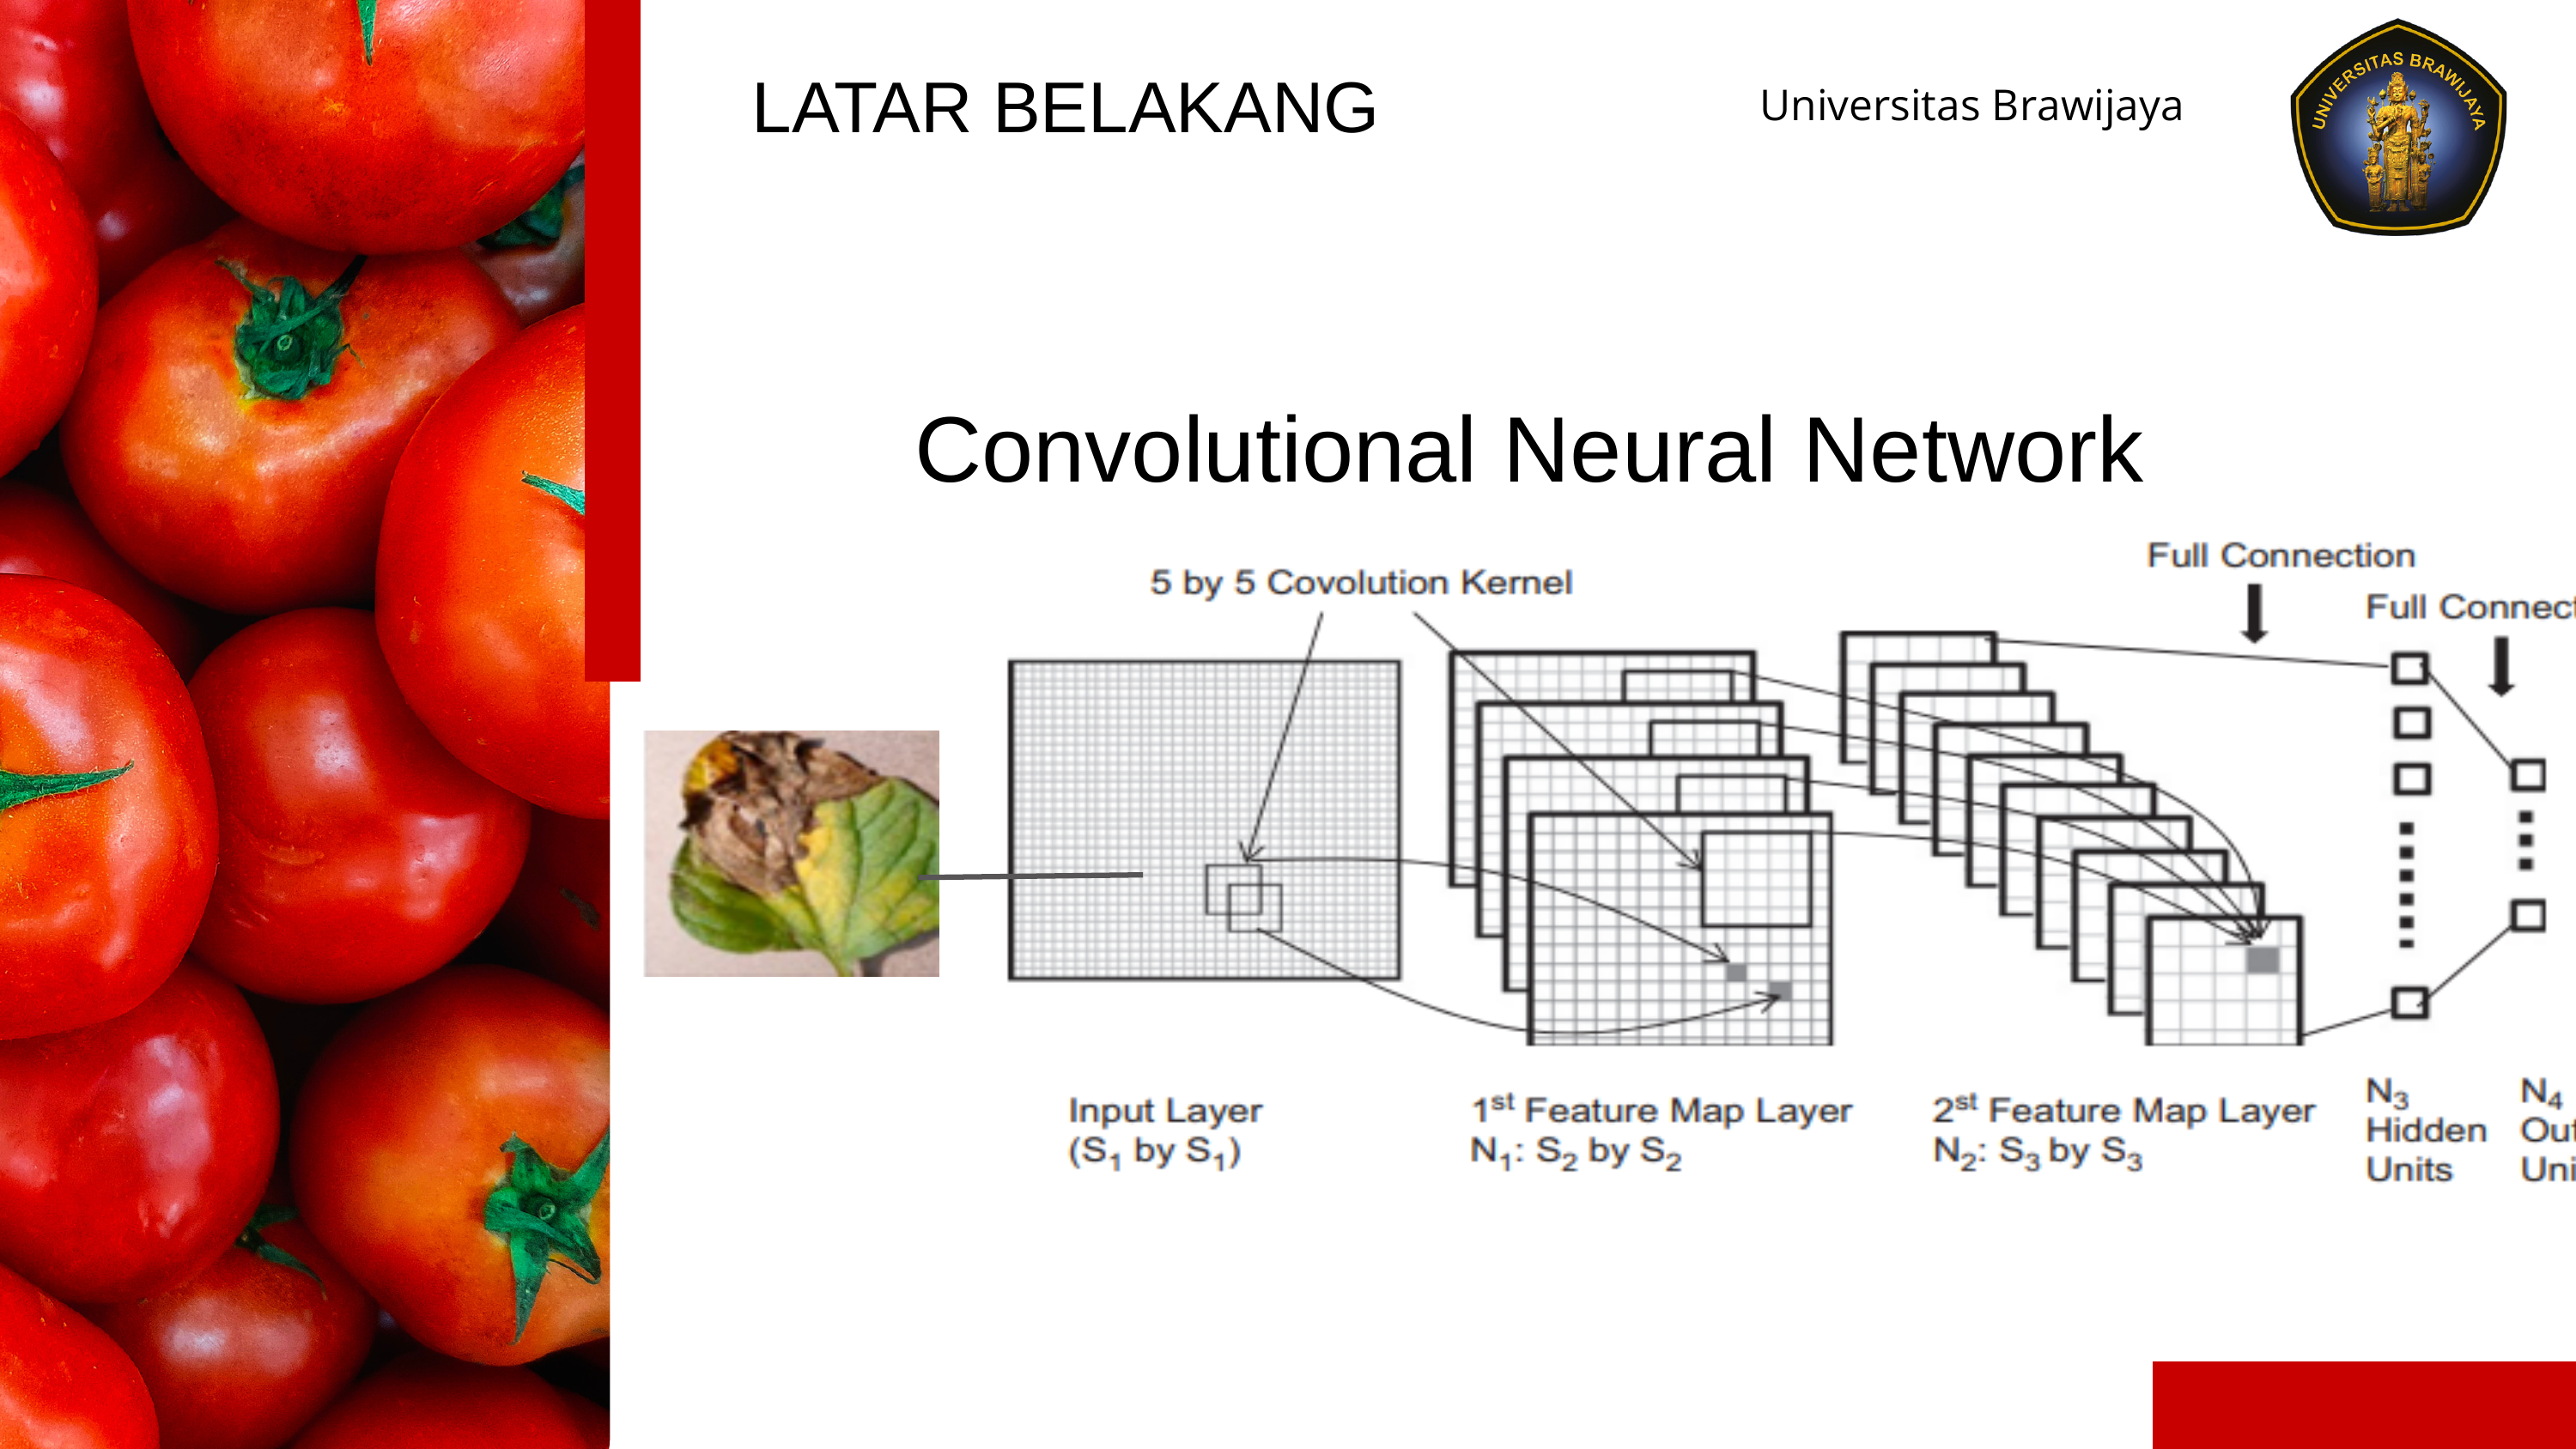

LATAR BELAKANG
Universitas Brawijaya

Convolutional Neural Network